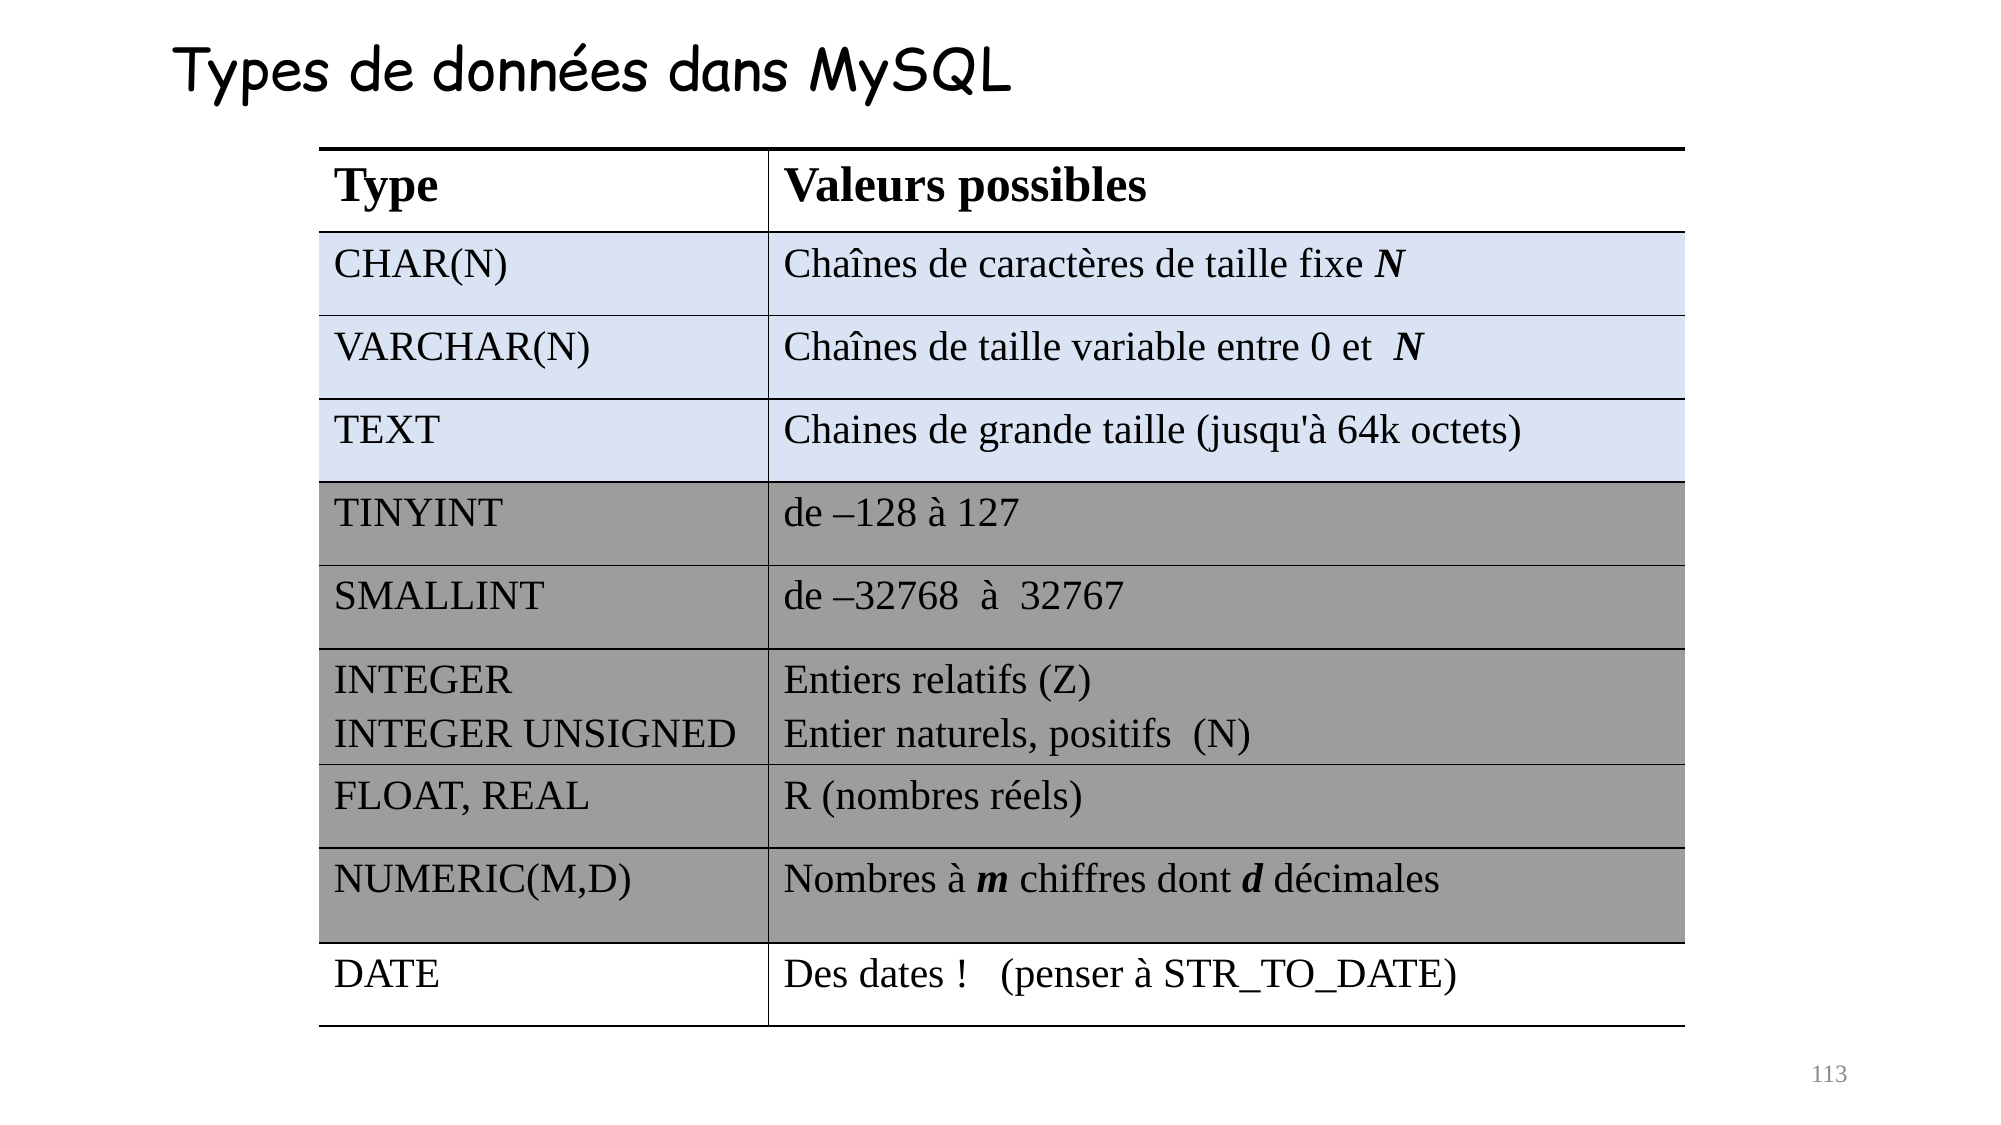

Types de données dans MySQL
| Type | Valeurs possibles |
| --- | --- |
| char(n) | Chaînes de caractères de taille fixe N |
| varchar(n) | Chaînes de taille variable entre 0 et N |
| text | Chaines de grande taille (jusqu'à 64k octets) |
| tinyint | de –128 à 127 |
| smallint | de –32768 à 32767 |
| integer integer unsigned | Entiers relatifs (Z) Entier naturels, positifs (N) |
| float, real | R (nombres réels) |
| numeric(m,d) | Nombres à m chiffres dont d décimales |
| date | Des dates ! (penser à STR\_TO\_DATE) |
113